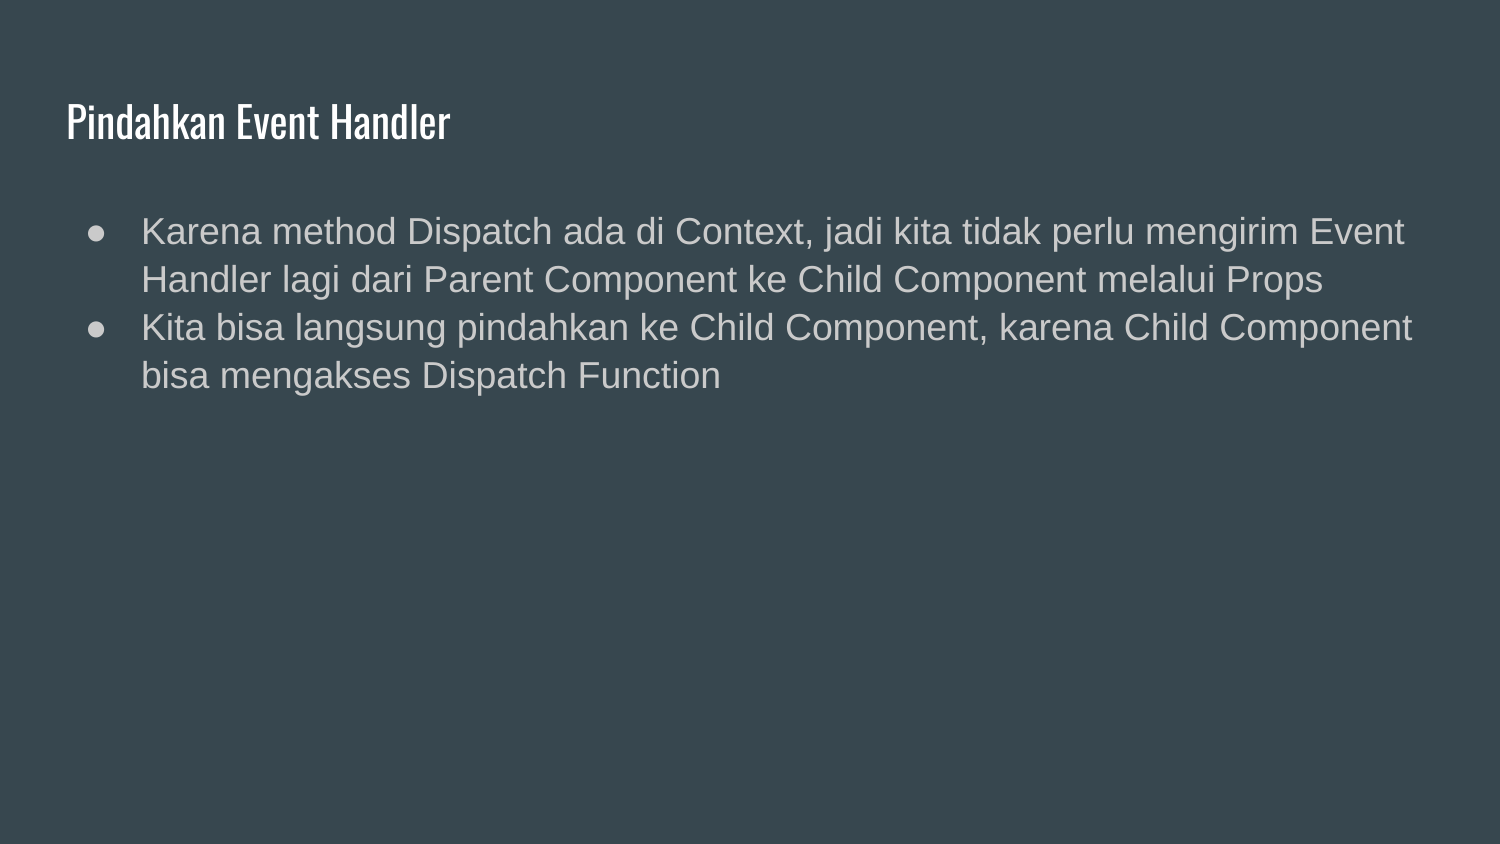

# Pindahkan Event Handler
Karena method Dispatch ada di Context, jadi kita tidak perlu mengirim Event Handler lagi dari Parent Component ke Child Component melalui Props
Kita bisa langsung pindahkan ke Child Component, karena Child Component bisa mengakses Dispatch Function